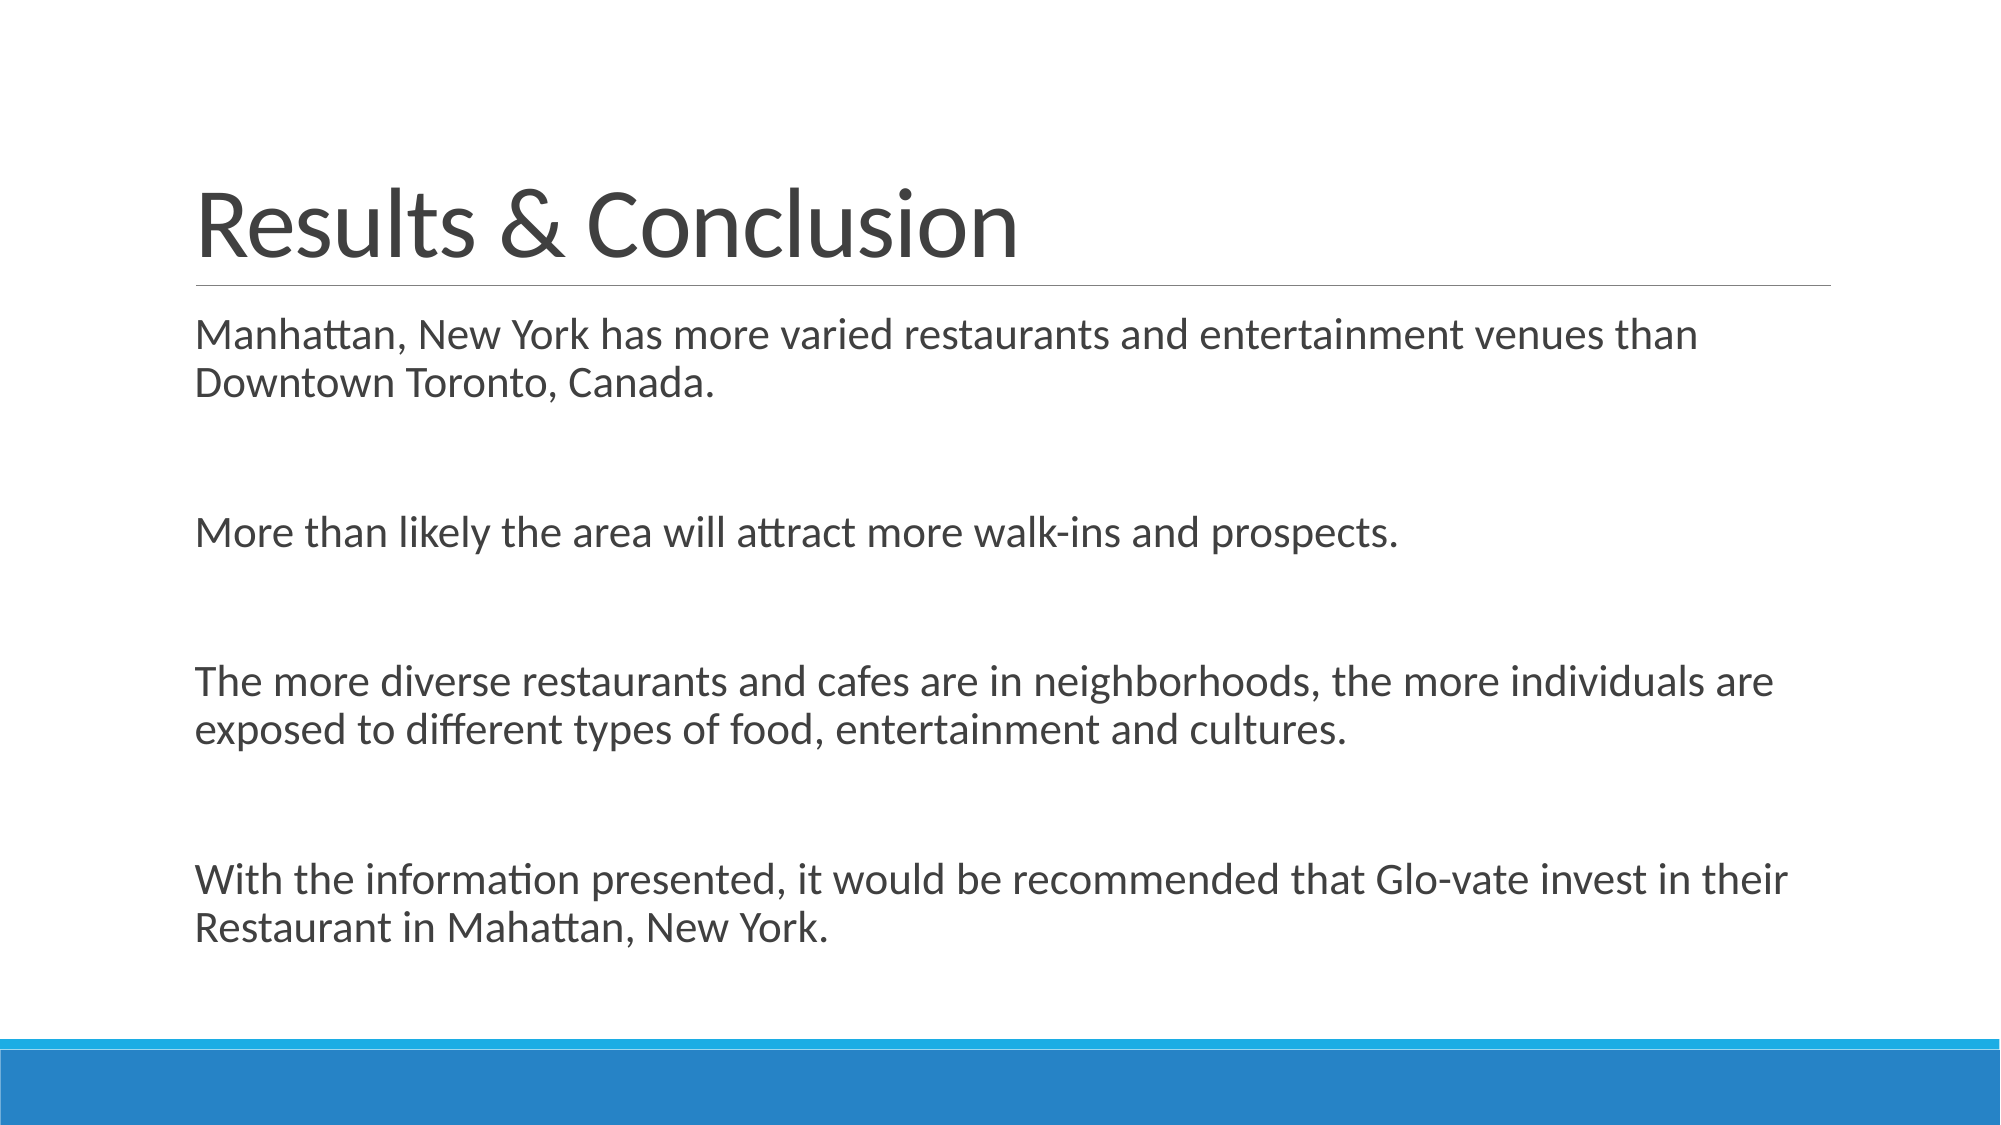

# Results & Conclusion
Manhattan, New York has more varied restaurants and entertainment venues than Downtown Toronto, Canada.

More than likely the area will attract more walk-ins and prospects.

The more diverse restaurants and cafes are in neighborhoods, the more individuals are exposed to different types of food, entertainment and cultures.

With the information presented, it would be recommended that Glo-vate invest in their Restaurant in Mahattan, New York.